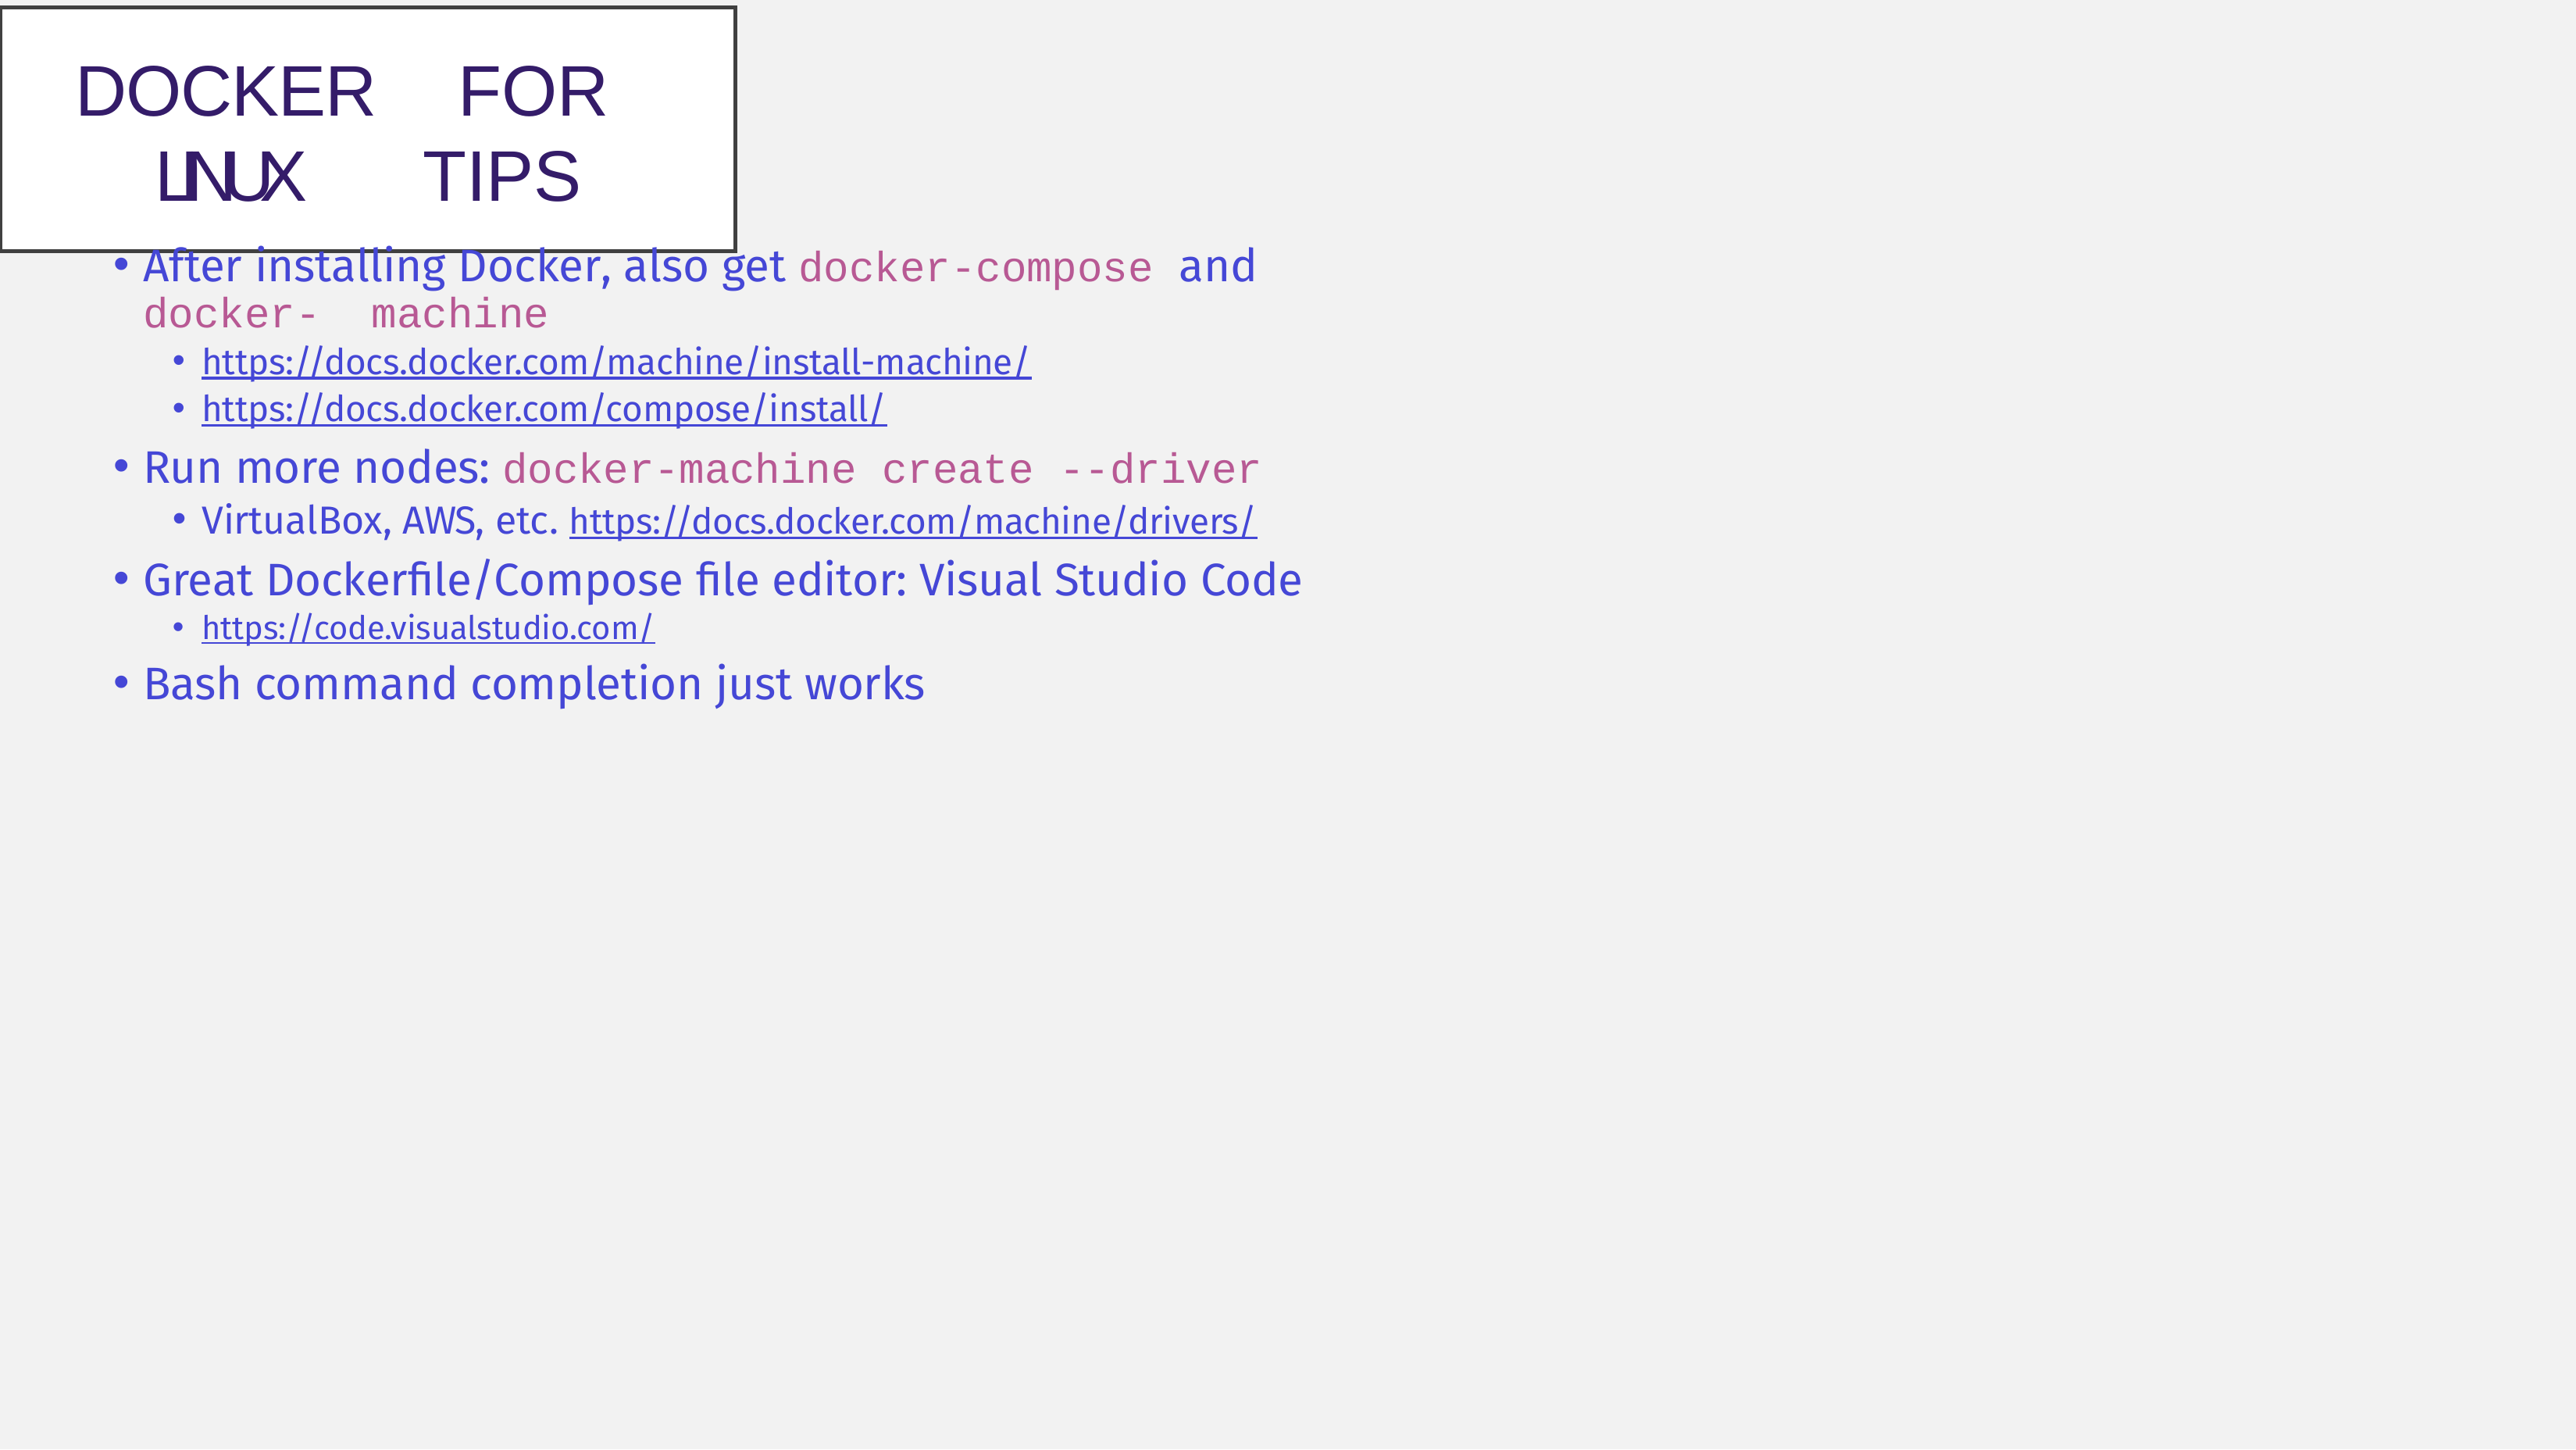

Docker	for	Linux	Tips
After installing Docker, also get docker-compose and docker-  machine
https://docs.docker.com/machine/install-machine/
https://docs.docker.com/compose/install/
Run more nodes: docker-machine create --driver
VirtualBox, AWS, etc. https://docs.docker.com/machine/drivers/
Great Dockerfile/Compose file editor: Visual Studio Code
https://code.visualstudio.com/
Bash command completion just works